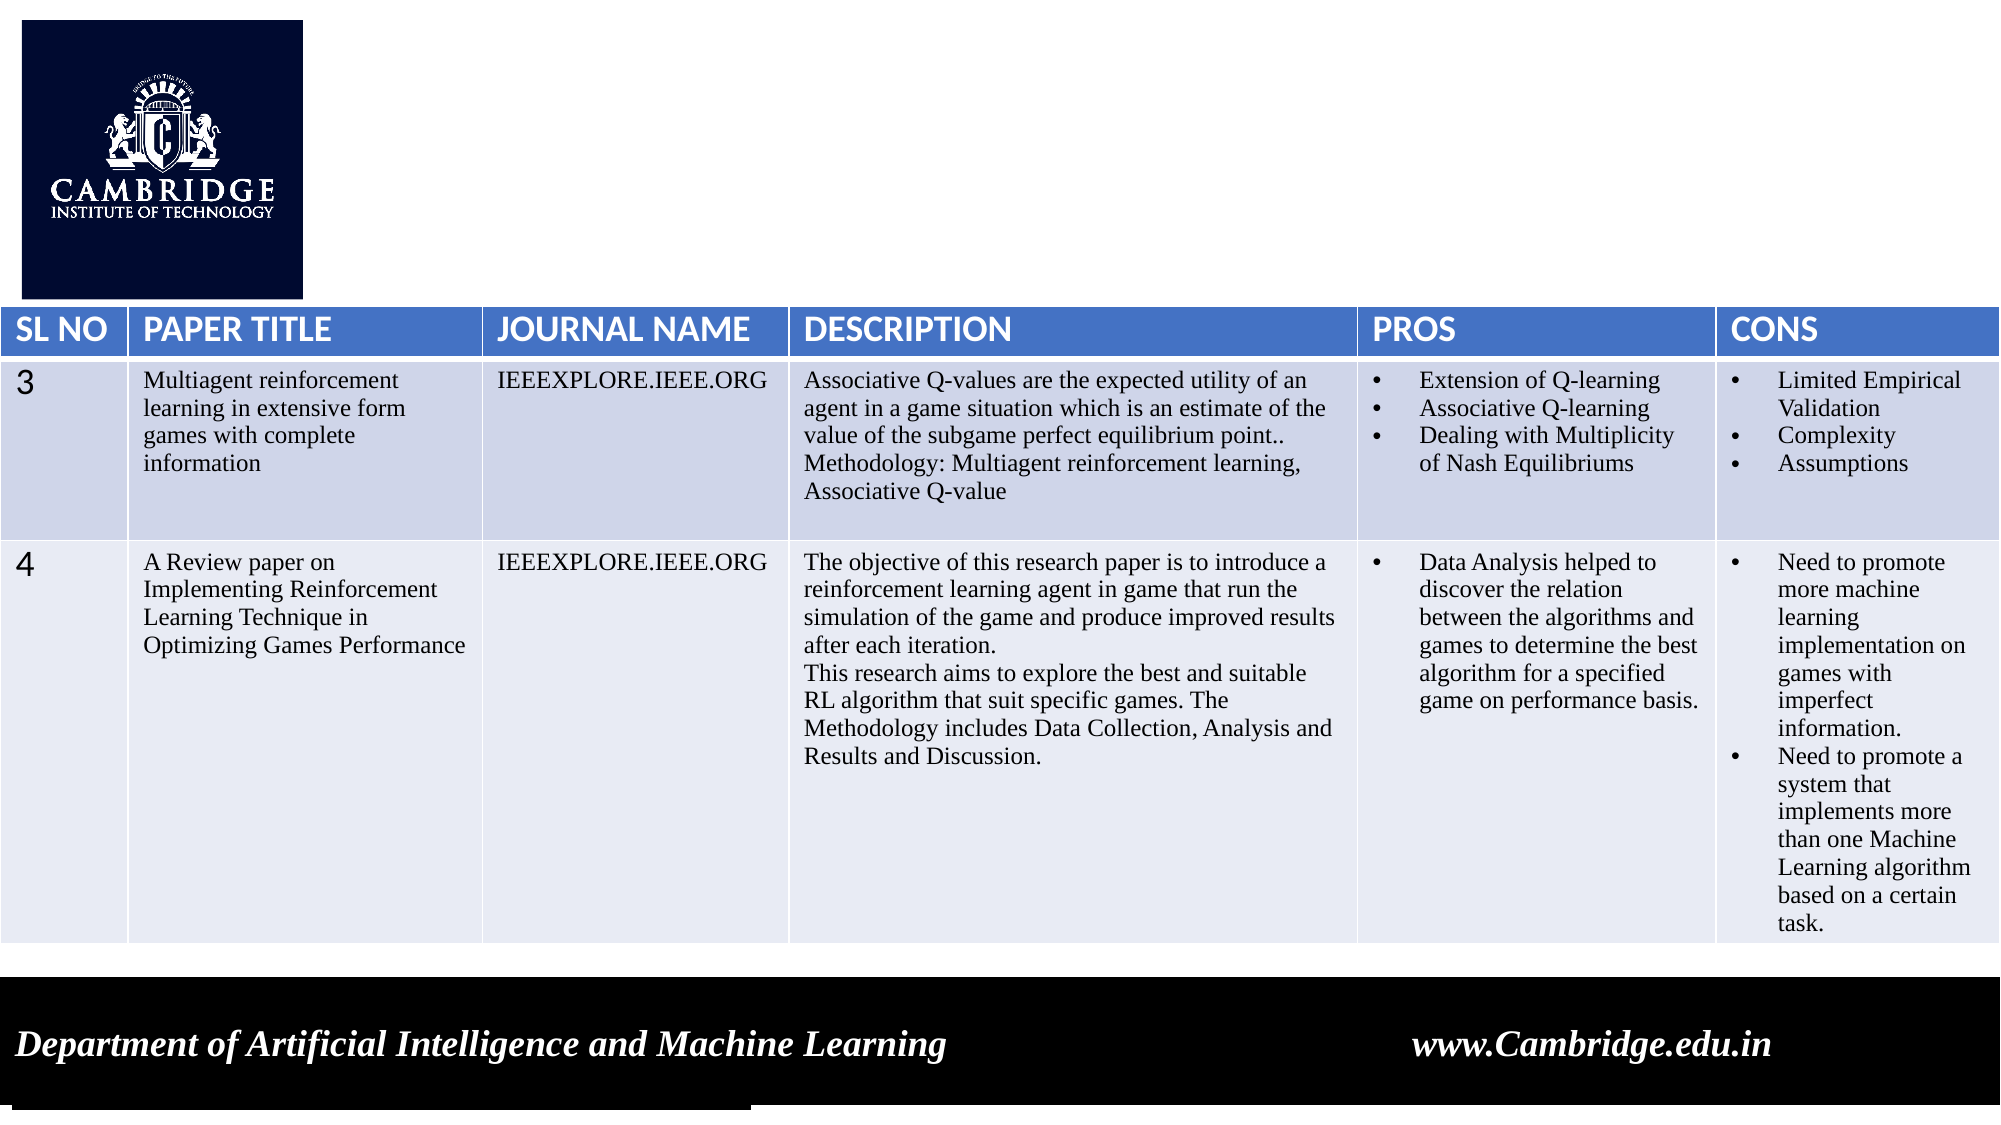

| SL NO | PAPER TITLE | JOURNAL NAME | DESCRIPTION | PROS | CONS |
| --- | --- | --- | --- | --- | --- |
| 3 | Multiagent reinforcement learning in extensive form games with complete information | IEEEXPLORE.IEEE.ORG | Associative Q-values are the expected utility of an agent in a game situation which is an estimate of the value of the subgame perfect equilibrium point.. Methodology: Multiagent reinforcement learning, Associative Q-value | Extension of Q-learning Associative Q-learning Dealing with Multiplicity of Nash Equilibriums | Limited Empirical Validation Complexity Assumptions |
| 4 | A Review paper on Implementing Reinforcement Learning Technique in Optimizing Games Performance | IEEEXPLORE.IEEE.ORG | The objective of this research paper is to introduce a reinforcement learning agent in game that run the simulation of the game and produce improved results after each iteration. This research aims to explore the best and suitable RL algorithm that suit specific games. The Methodology includes Data Collection, Analysis and Results and Discussion. | Data Analysis helped to discover the relation between the algorithms and games to determine the best algorithm for a specified game on performance basis. | Need to promote more machine learning implementation on games with imperfect information. Need to promote a system that implements more than one Machine Learning algorithm based on a certain task. |
Department of Artificial Intelligence and Machine Learning                                                 www.Cambridge.edu.in